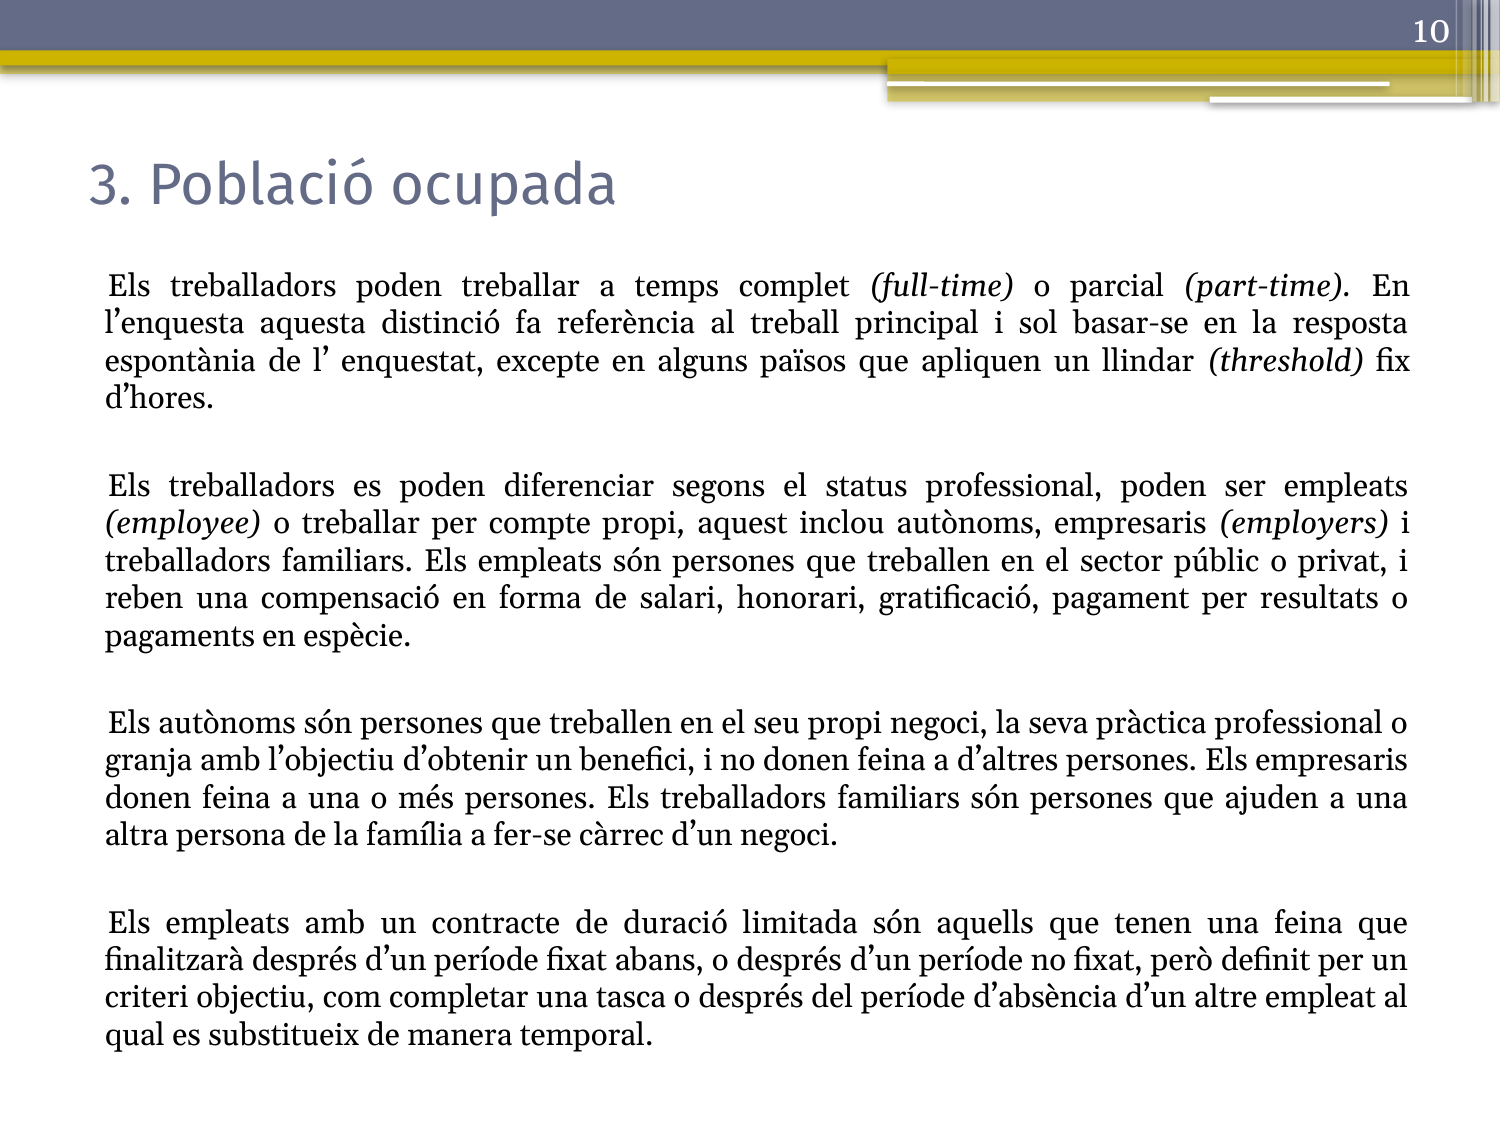

10
# 3. Població ocupada
Els treballadors poden treballar a temps complet (full-time) o parcial (part-time). En l’enquesta aquesta distinció fa referència al treball principal i sol basar-se en la resposta espontània de l’ enquestat, excepte en alguns països que apliquen un llindar (threshold) fix d’hores.

Els treballadors es poden diferenciar segons el status professional, poden ser empleats (employee) o treballar per compte propi, aquest inclou autònoms, empresaris (employers) i treballadors familiars. Els empleats són persones que treballen en el sector públic o privat, i reben una compensació en forma de salari, honorari, gratificació, pagament per resultats o pagaments en espècie.

Els autònoms són persones que treballen en el seu propi negoci, la seva pràctica professional o granja amb l’objectiu d’obtenir un benefici, i no donen feina a d’altres persones. Els empresaris donen feina a una o més persones. Els treballadors familiars són persones que ajuden a una altra persona de la família a fer-se càrrec d’un negoci.

Els empleats amb un contracte de duració limitada són aquells que tenen una feina que finalitzarà després d’un període fixat abans, o després d’un període no fixat, però definit per un criteri objectiu, com completar una tasca o després del període d’absència d’un altre empleat al qual es substitueix de manera temporal.